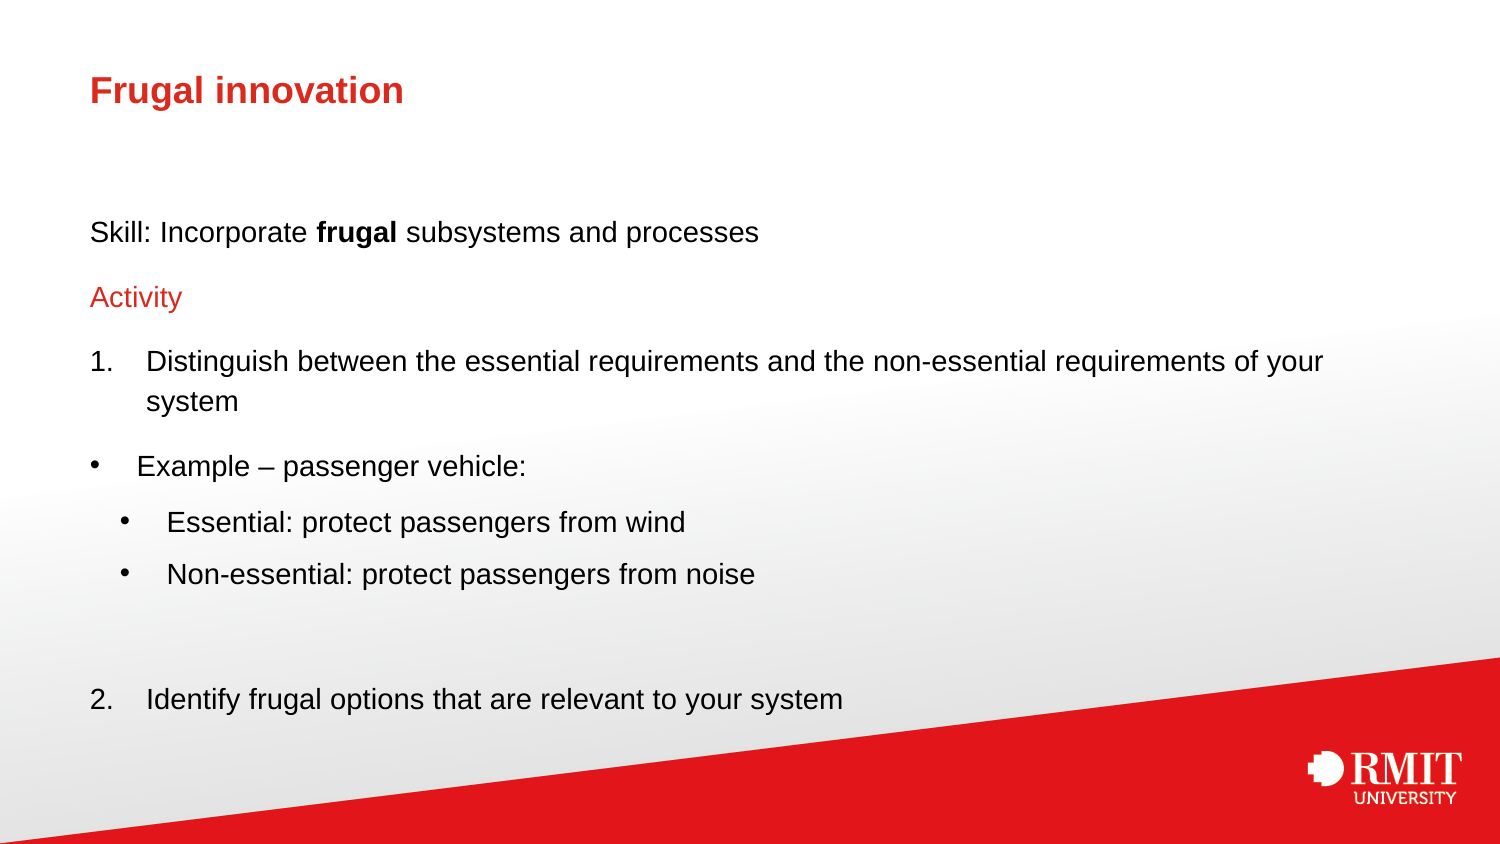

# Frugal innovation
Skill: Incorporate frugal subsystems and processes
Activity
Distinguish between the essential requirements and the non-essential requirements of your system
Example – passenger vehicle:
Essential: protect passengers from wind
Non-essential: protect passengers from noise

Identify frugal options that are relevant to your system